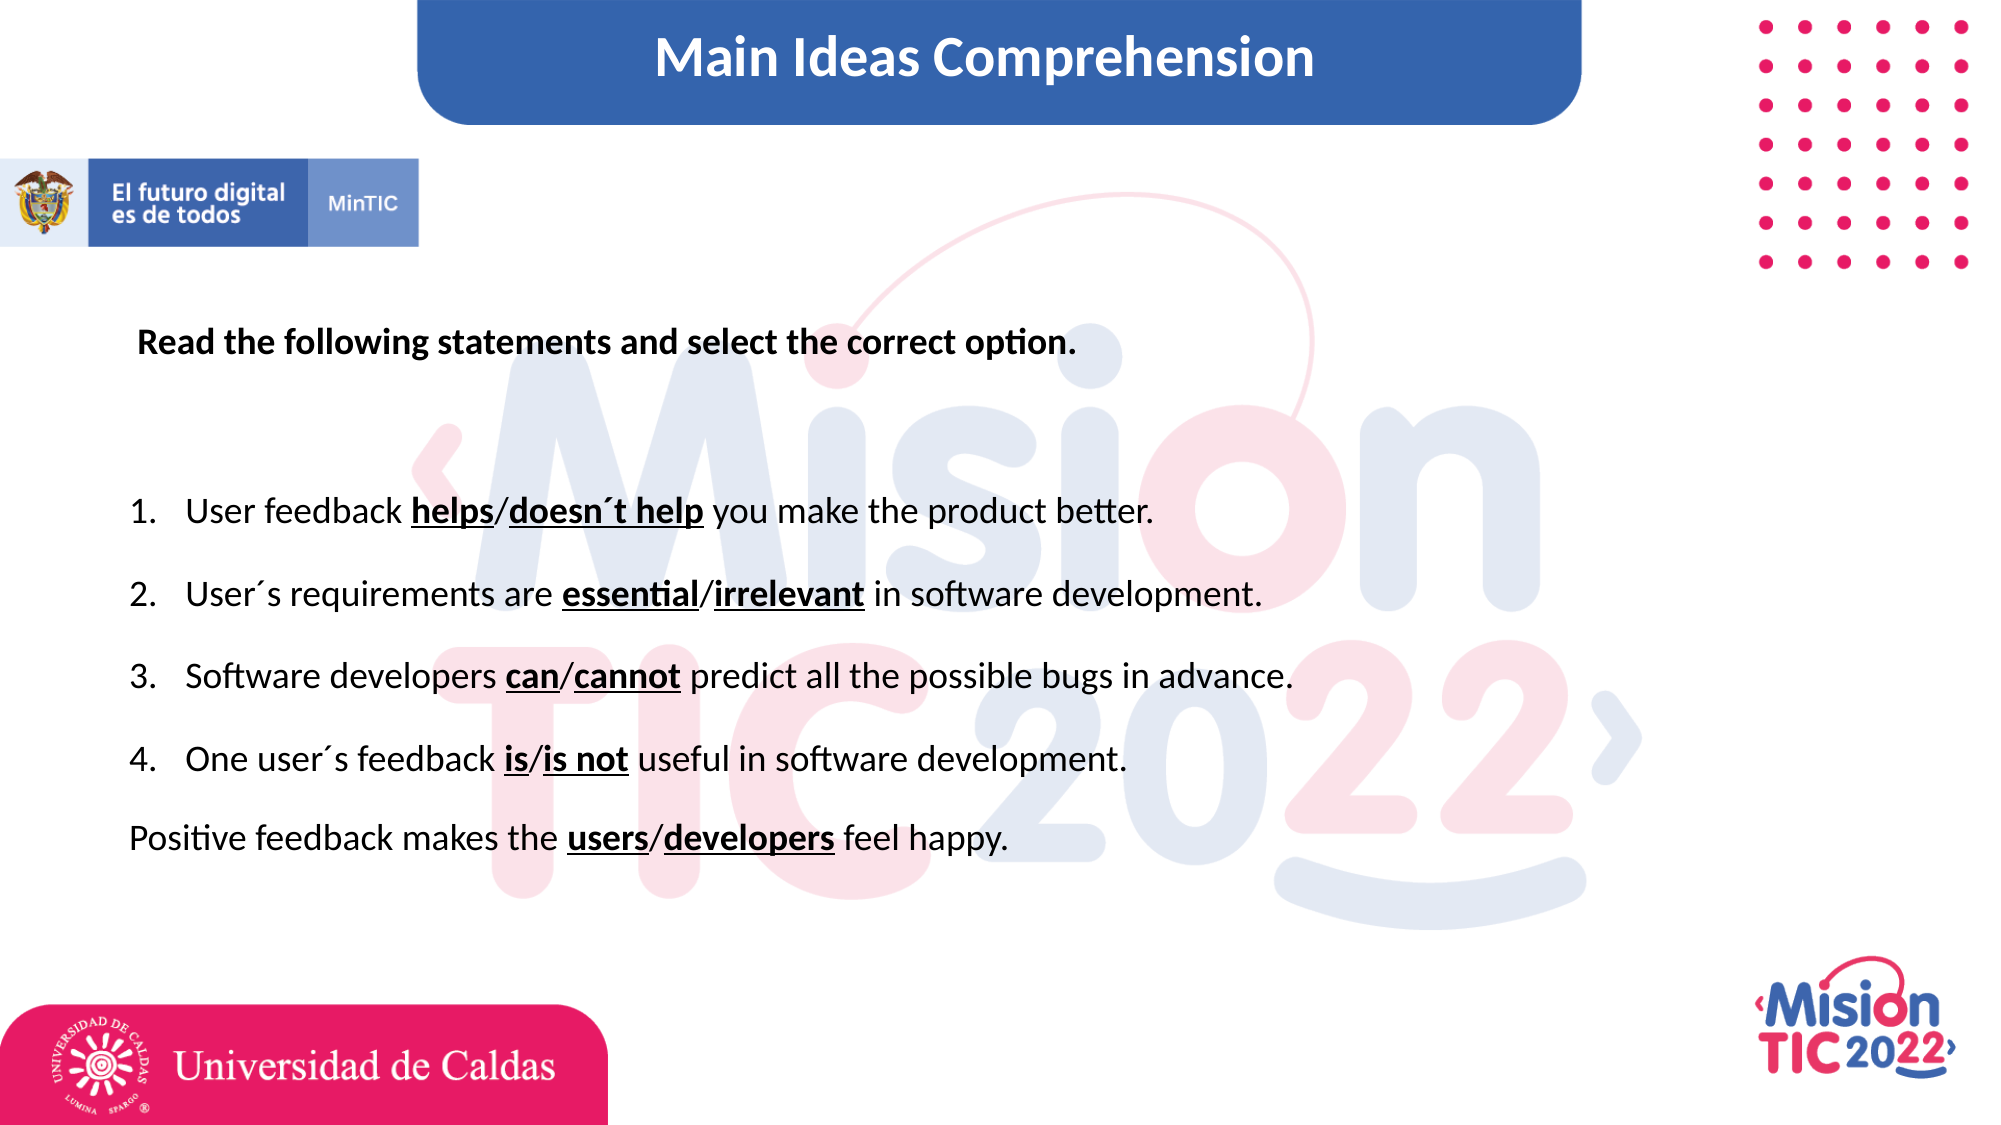

Main Ideas Comprehension

 Read the following statements and select the correct option.

User feedback helps/doesn´t help you make the product better.
User´s requirements are essential/irrelevant in software development.
Software developers can/cannot predict all the possible bugs in advance.
One user´s feedback is/is not useful in software development.
Positive feedback makes the users/developers feel happy.